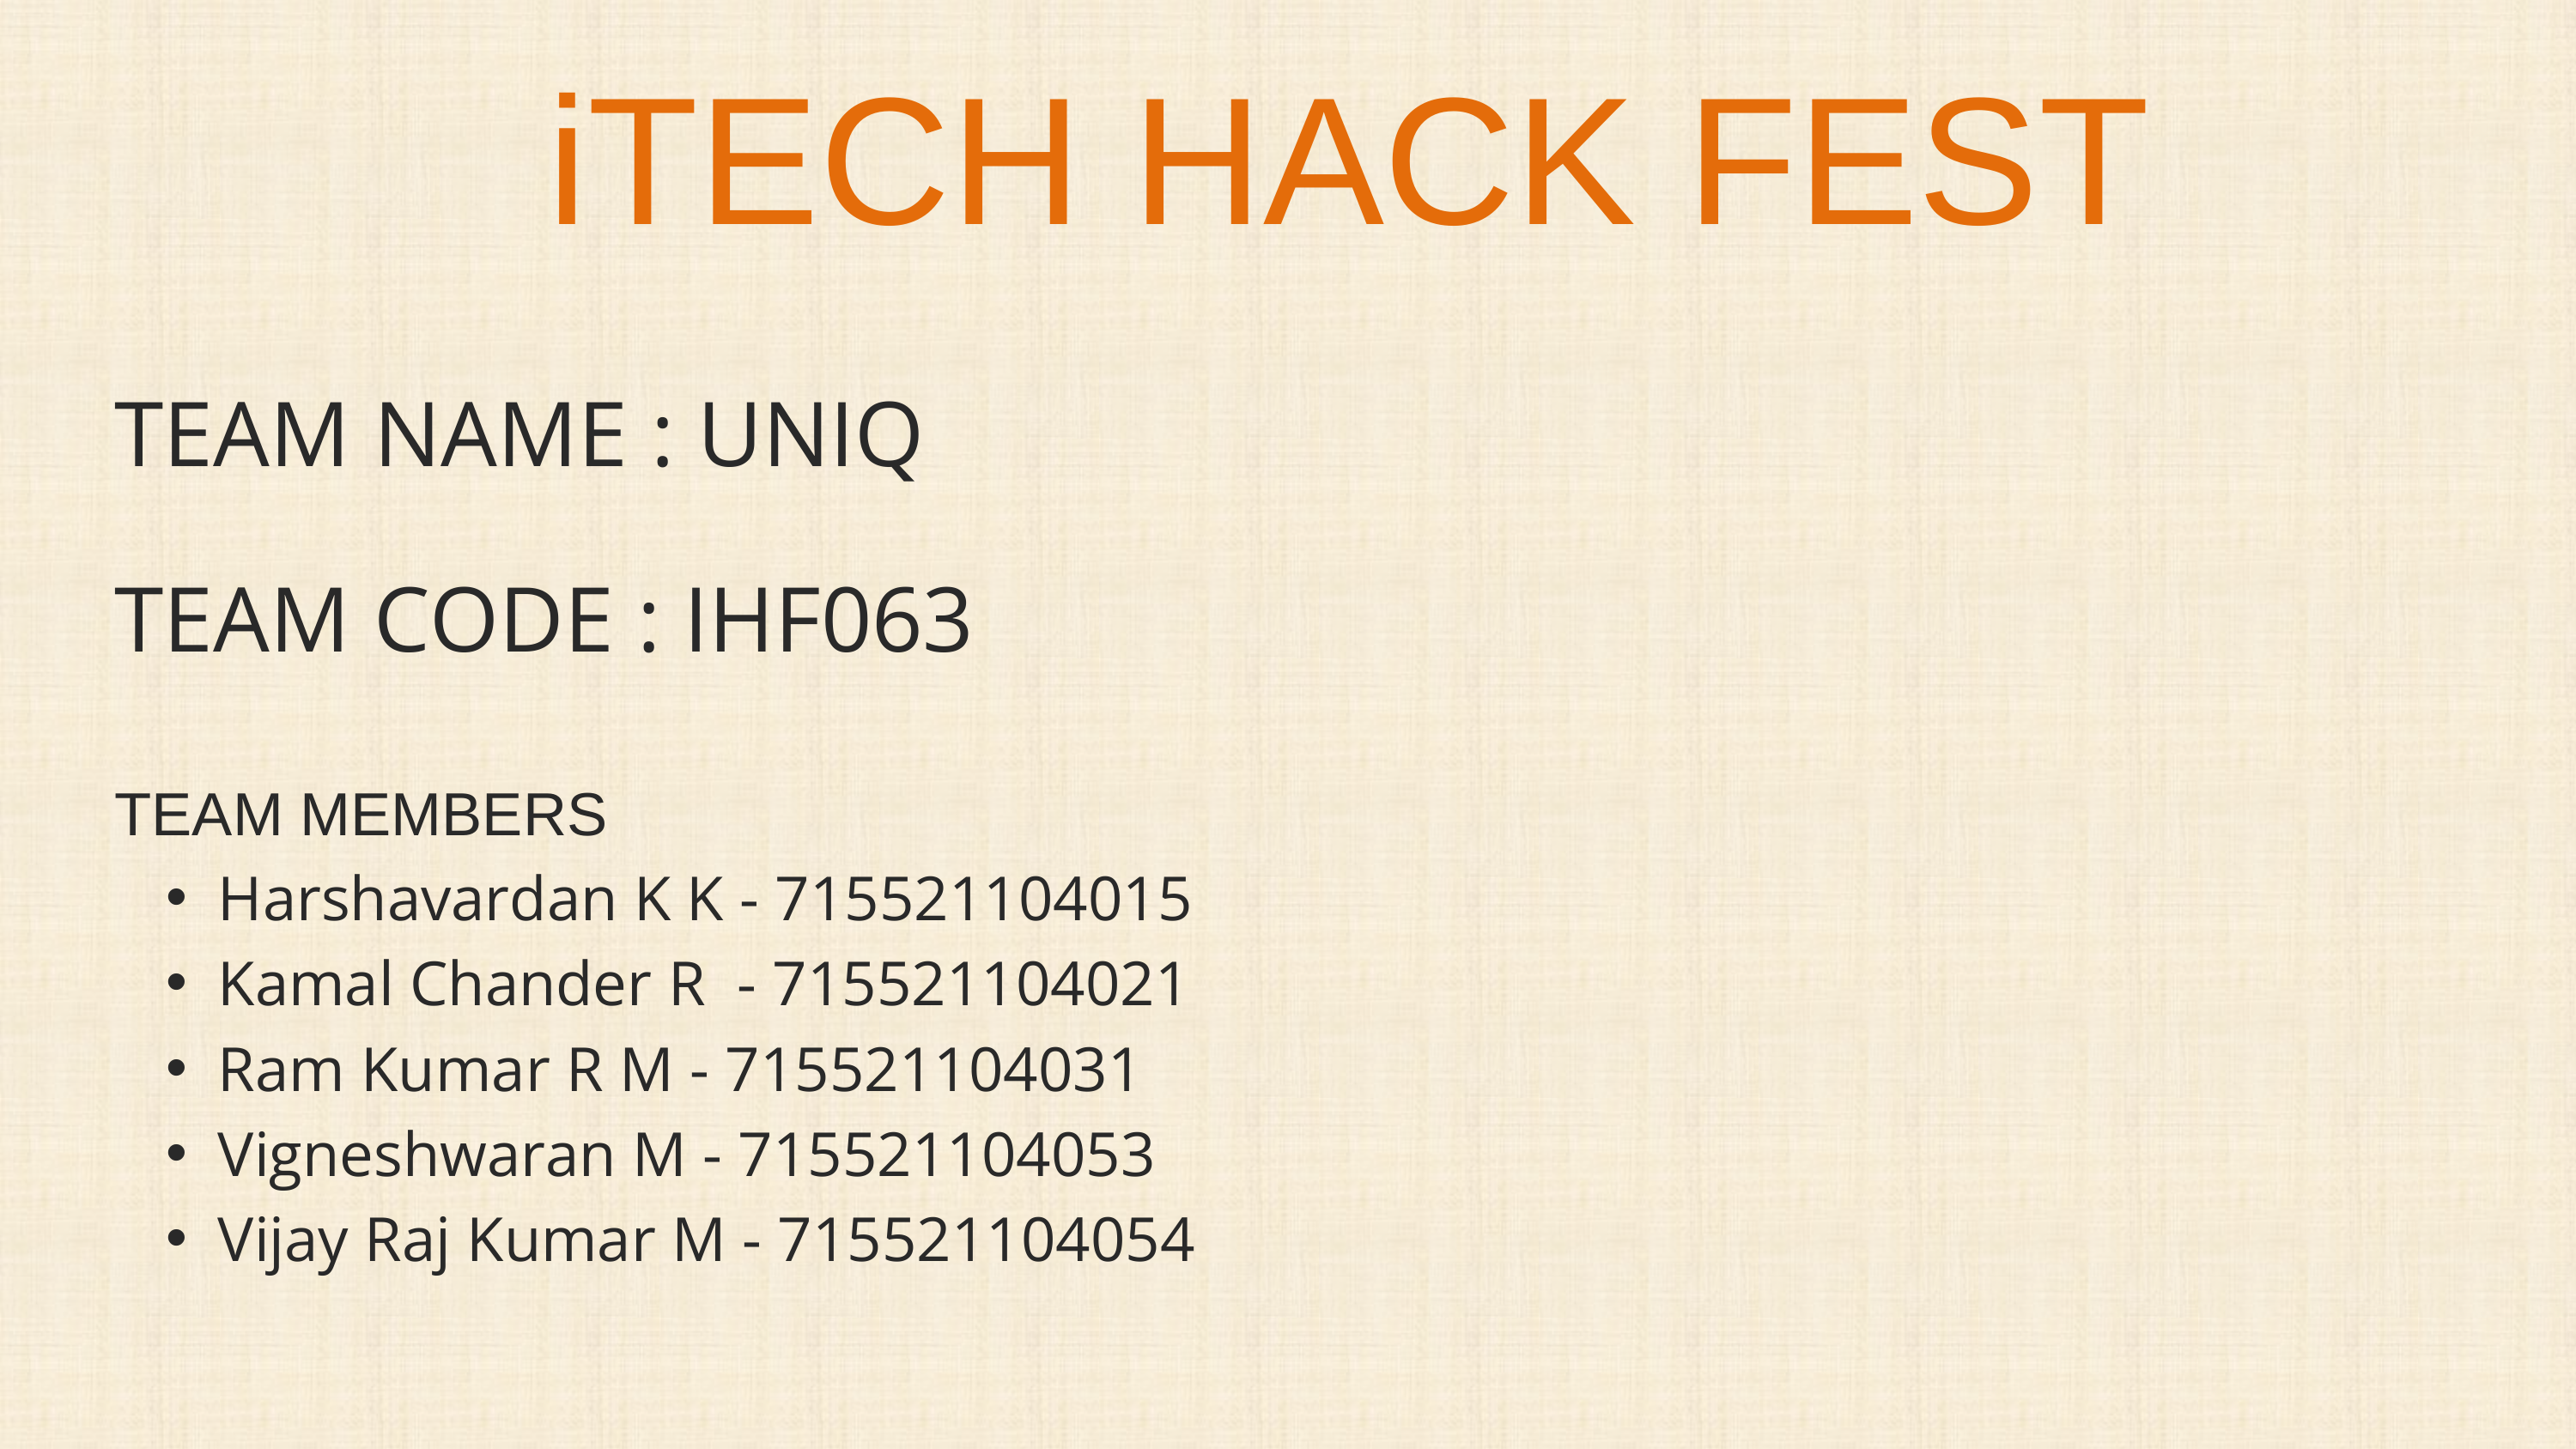

iTECH HACK FEST
TEAM NAME : UNIQ
TEAM CODE : IHF063
TEAM MEMBERS
Harshavardan K K - 715521104015
Kamal Chander R  - 715521104021
Ram Kumar R M - 715521104031
Vigneshwaran M - 715521104053
Vijay Raj Kumar M - 715521104054